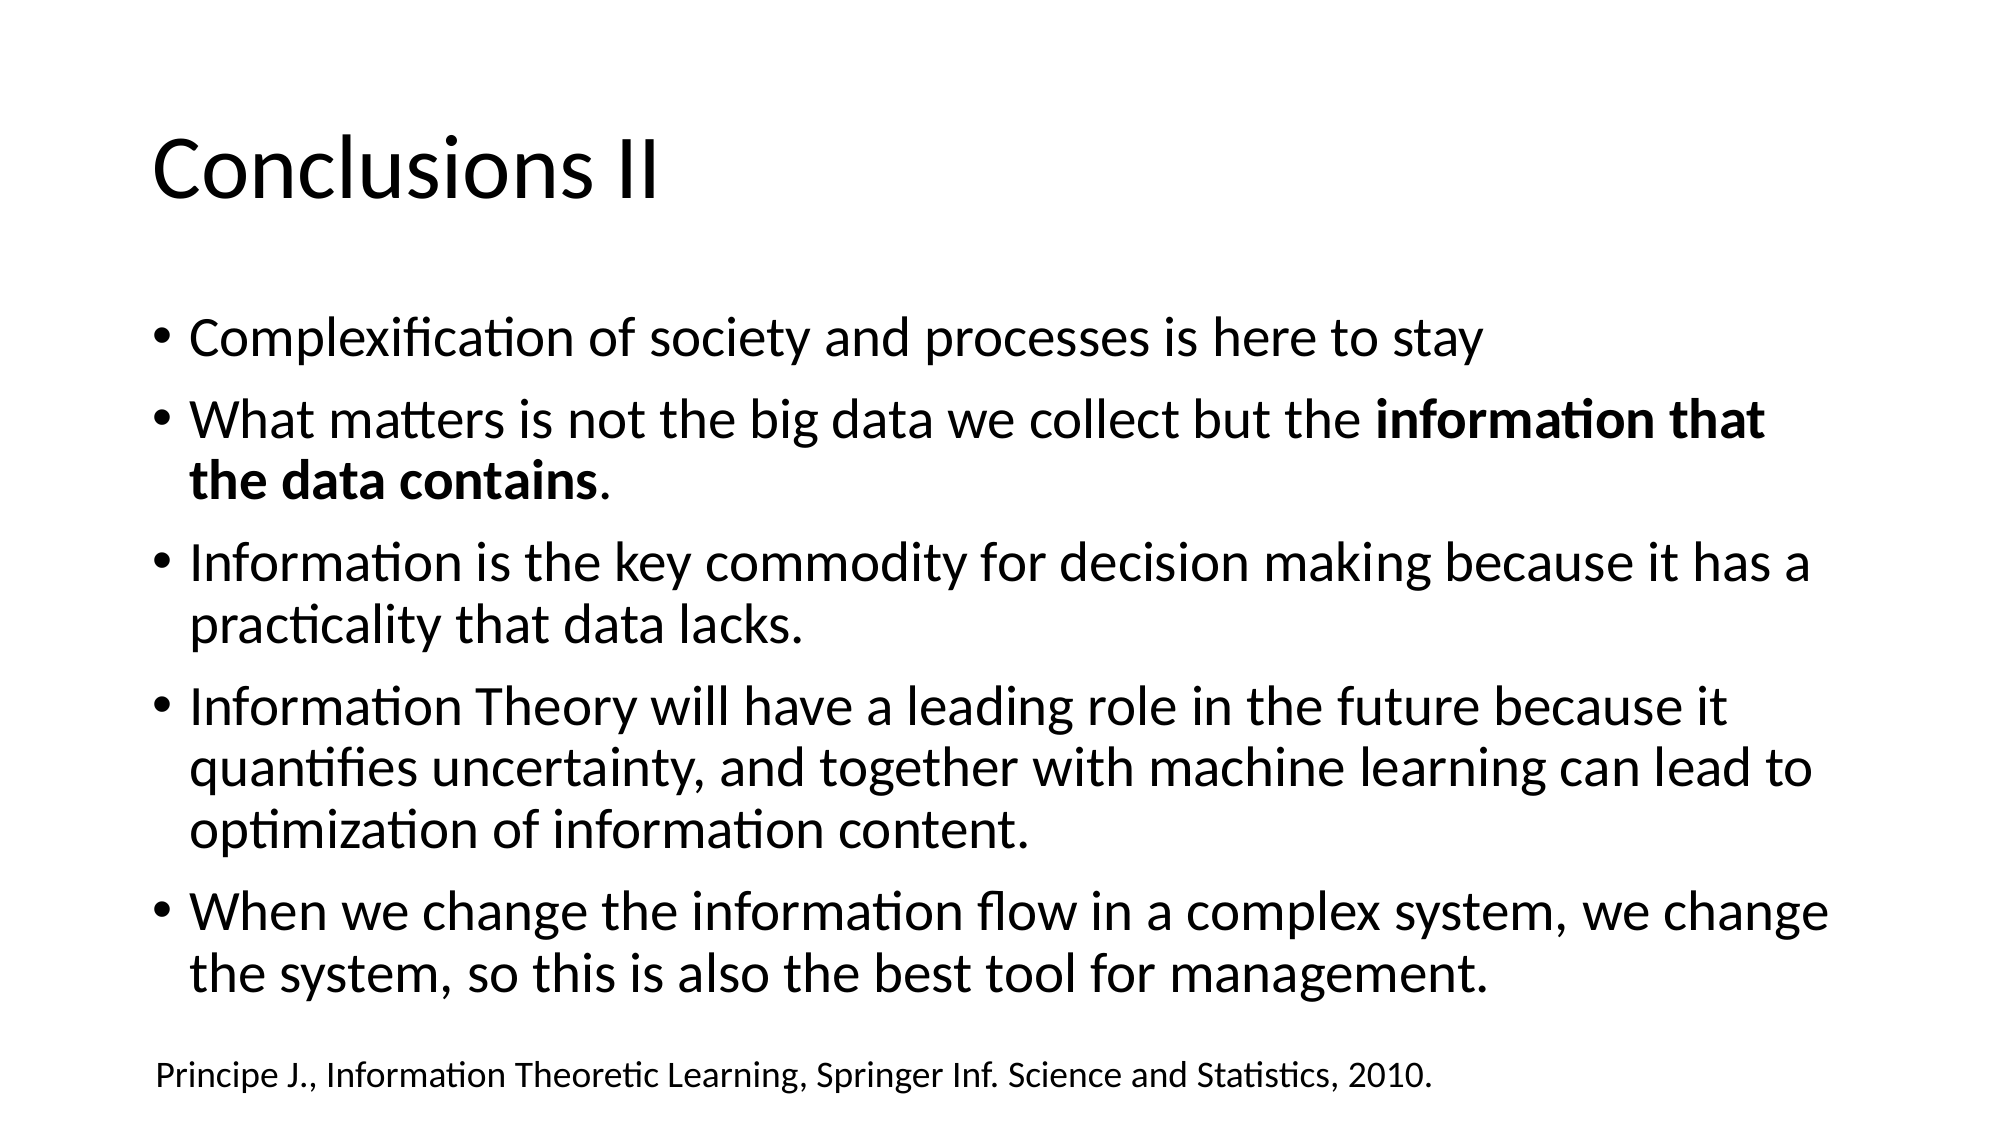

# Conclusions II
Complexification of society and processes is here to stay
What matters is not the big data we collect but the information that the data contains.
Information is the key commodity for decision making because it has a practicality that data lacks.
Information Theory will have a leading role in the future because it quantifies uncertainty, and together with machine learning can lead to optimization of information content.
When we change the information flow in a complex system, we change the system, so this is also the best tool for management.

Principe J., Information Theoretic Learning, Springer Inf. Science and Statistics, 2010.